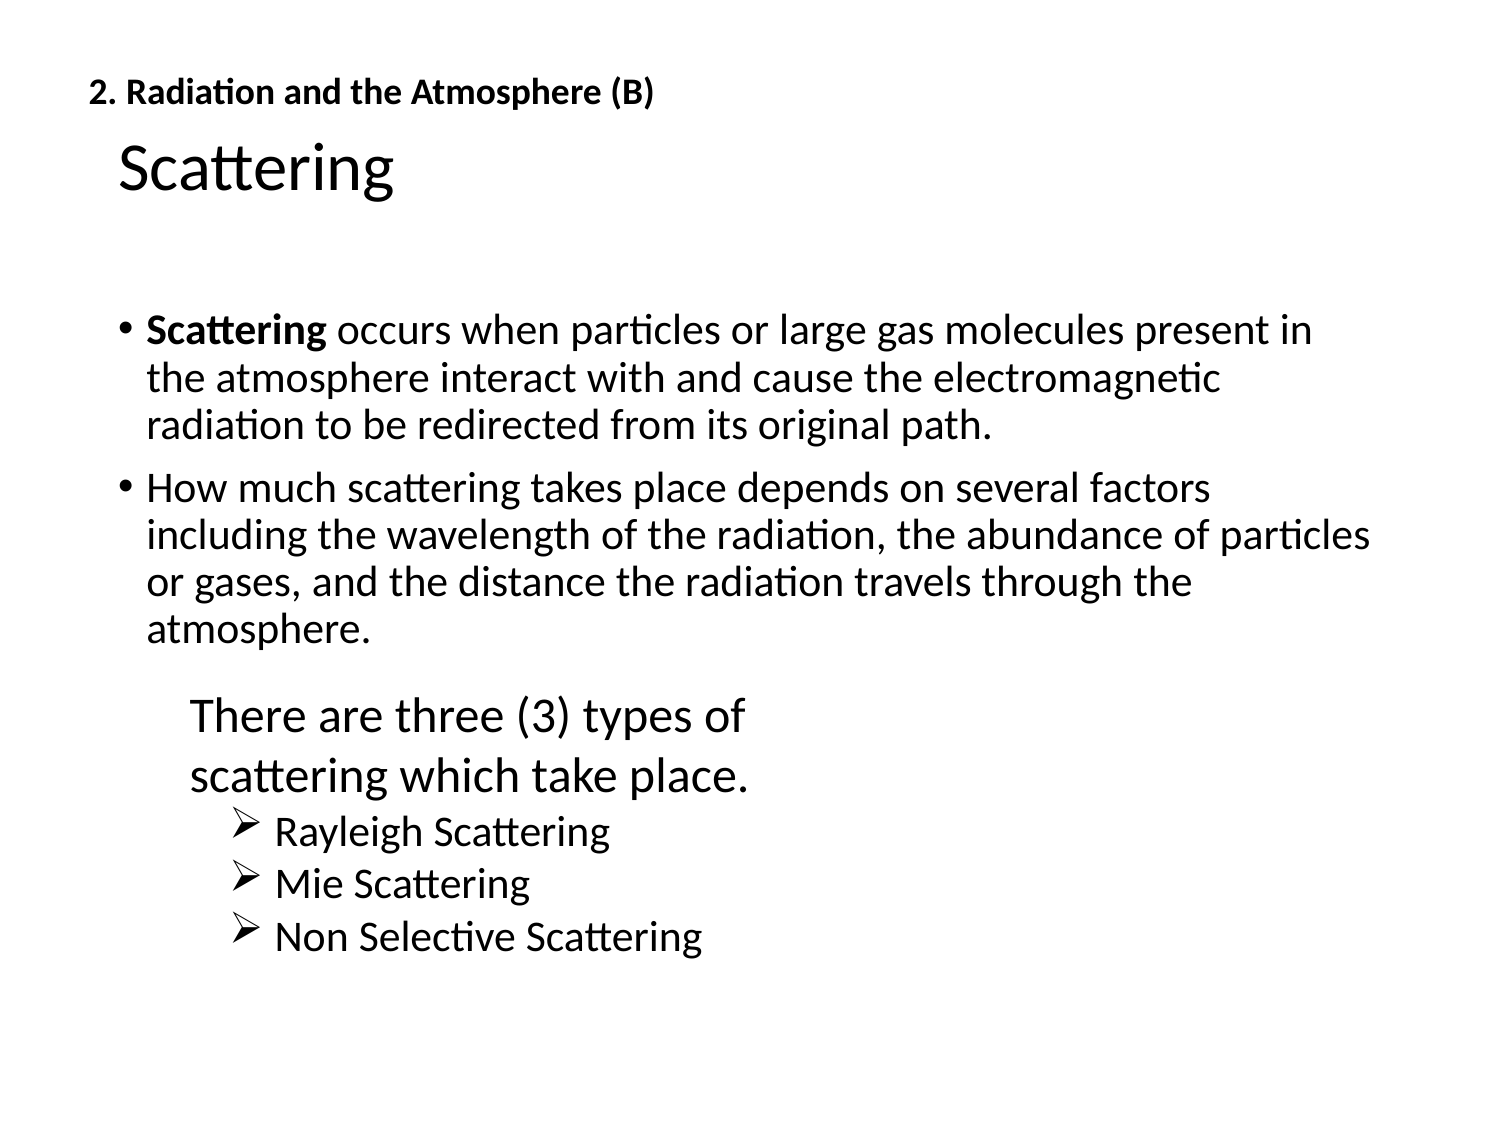

2. Radiation and the Atmosphere (B)
# Scattering
Scattering occurs when particles or large gas molecules present in the atmosphere interact with and cause the electromagnetic radiation to be redirected from its original path.
How much scattering takes place depends on several factors including the wavelength of the radiation, the abundance of particles or gases, and the distance the radiation travels through the atmosphere.

There are three (3) types of scattering which take place.
 Rayleigh Scattering
 Mie Scattering
 Non Selective Scattering